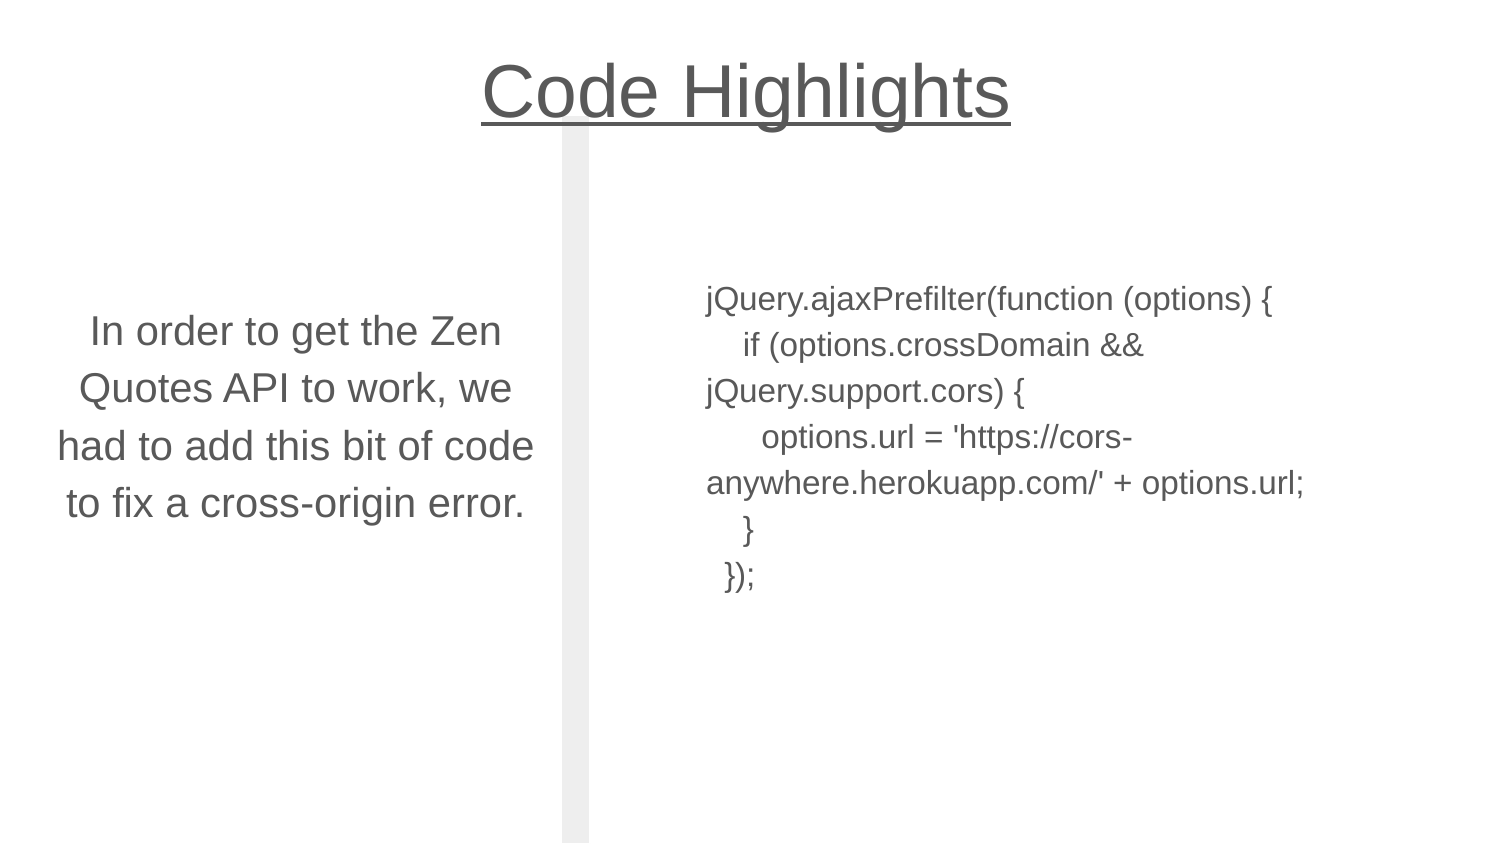

Code Highlights

jQuery.ajaxPrefilter(function (options) {
    if (options.crossDomain && jQuery.support.cors) {
      options.url = 'https://cors-anywhere.herokuapp.com/' + options.url;
    }
  });

In order to get the Zen Quotes API to work, we had to add this bit of code to fix a cross-origin error.